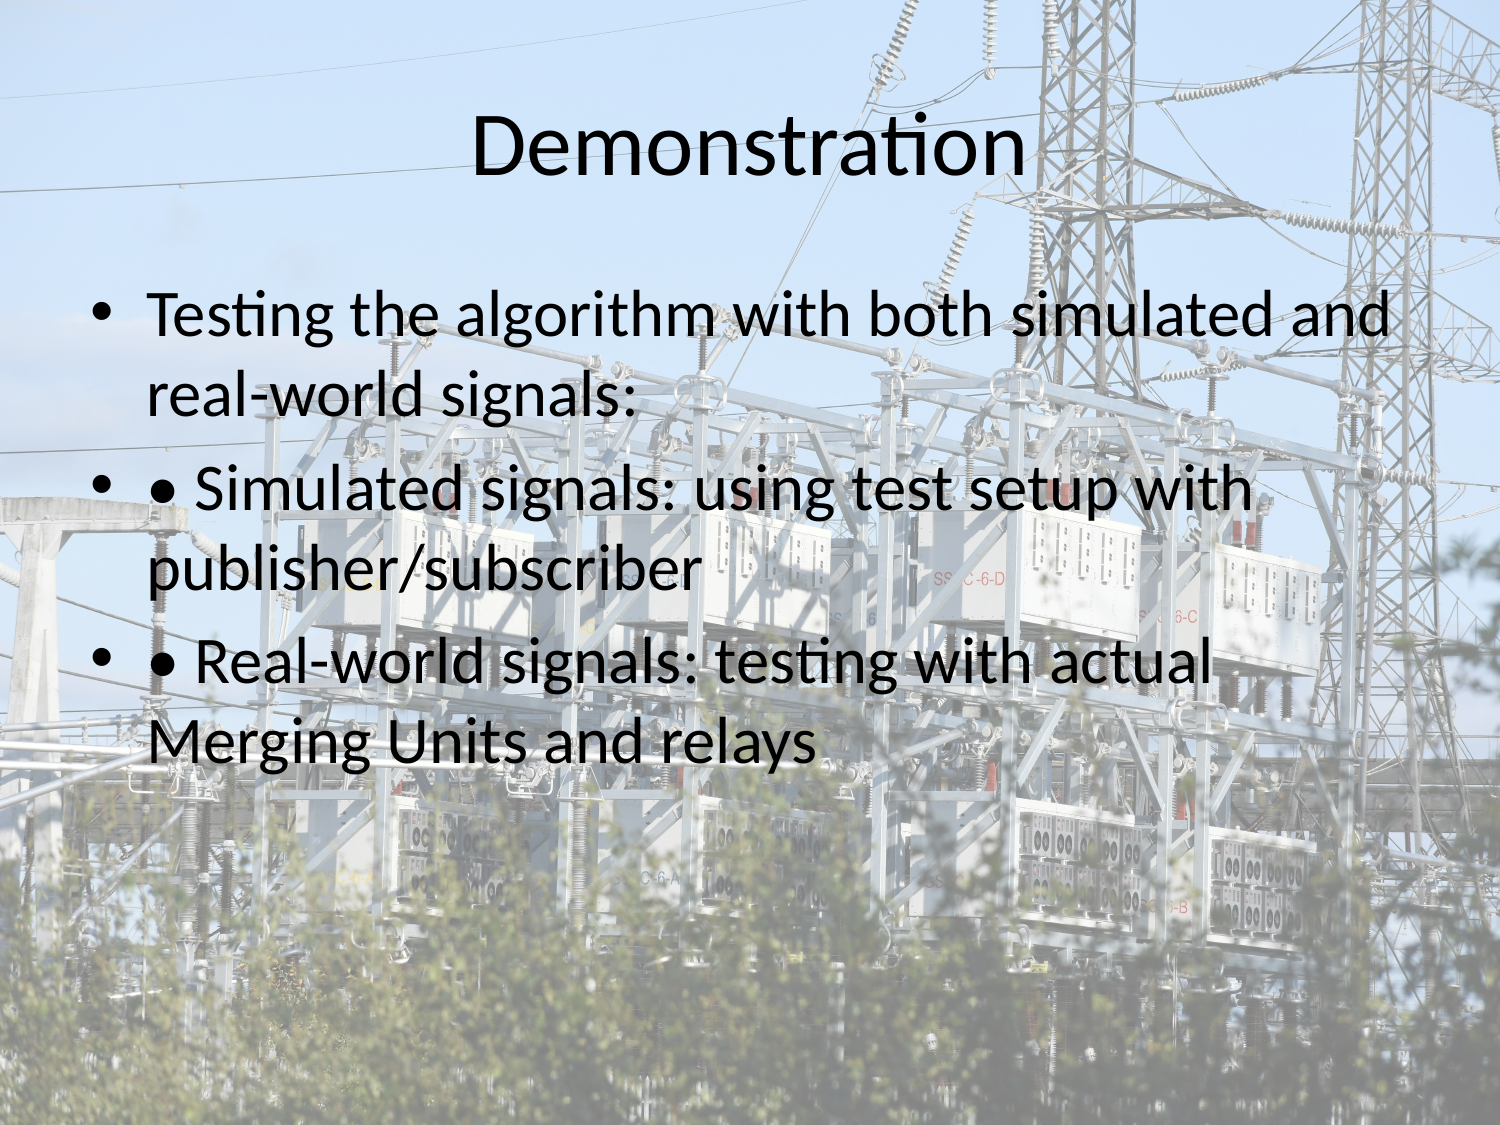

# Demonstration
Testing the algorithm with both simulated and real-world signals:
• Simulated signals: using test setup with publisher/subscriber
• Real-world signals: testing with actual Merging Units and relays